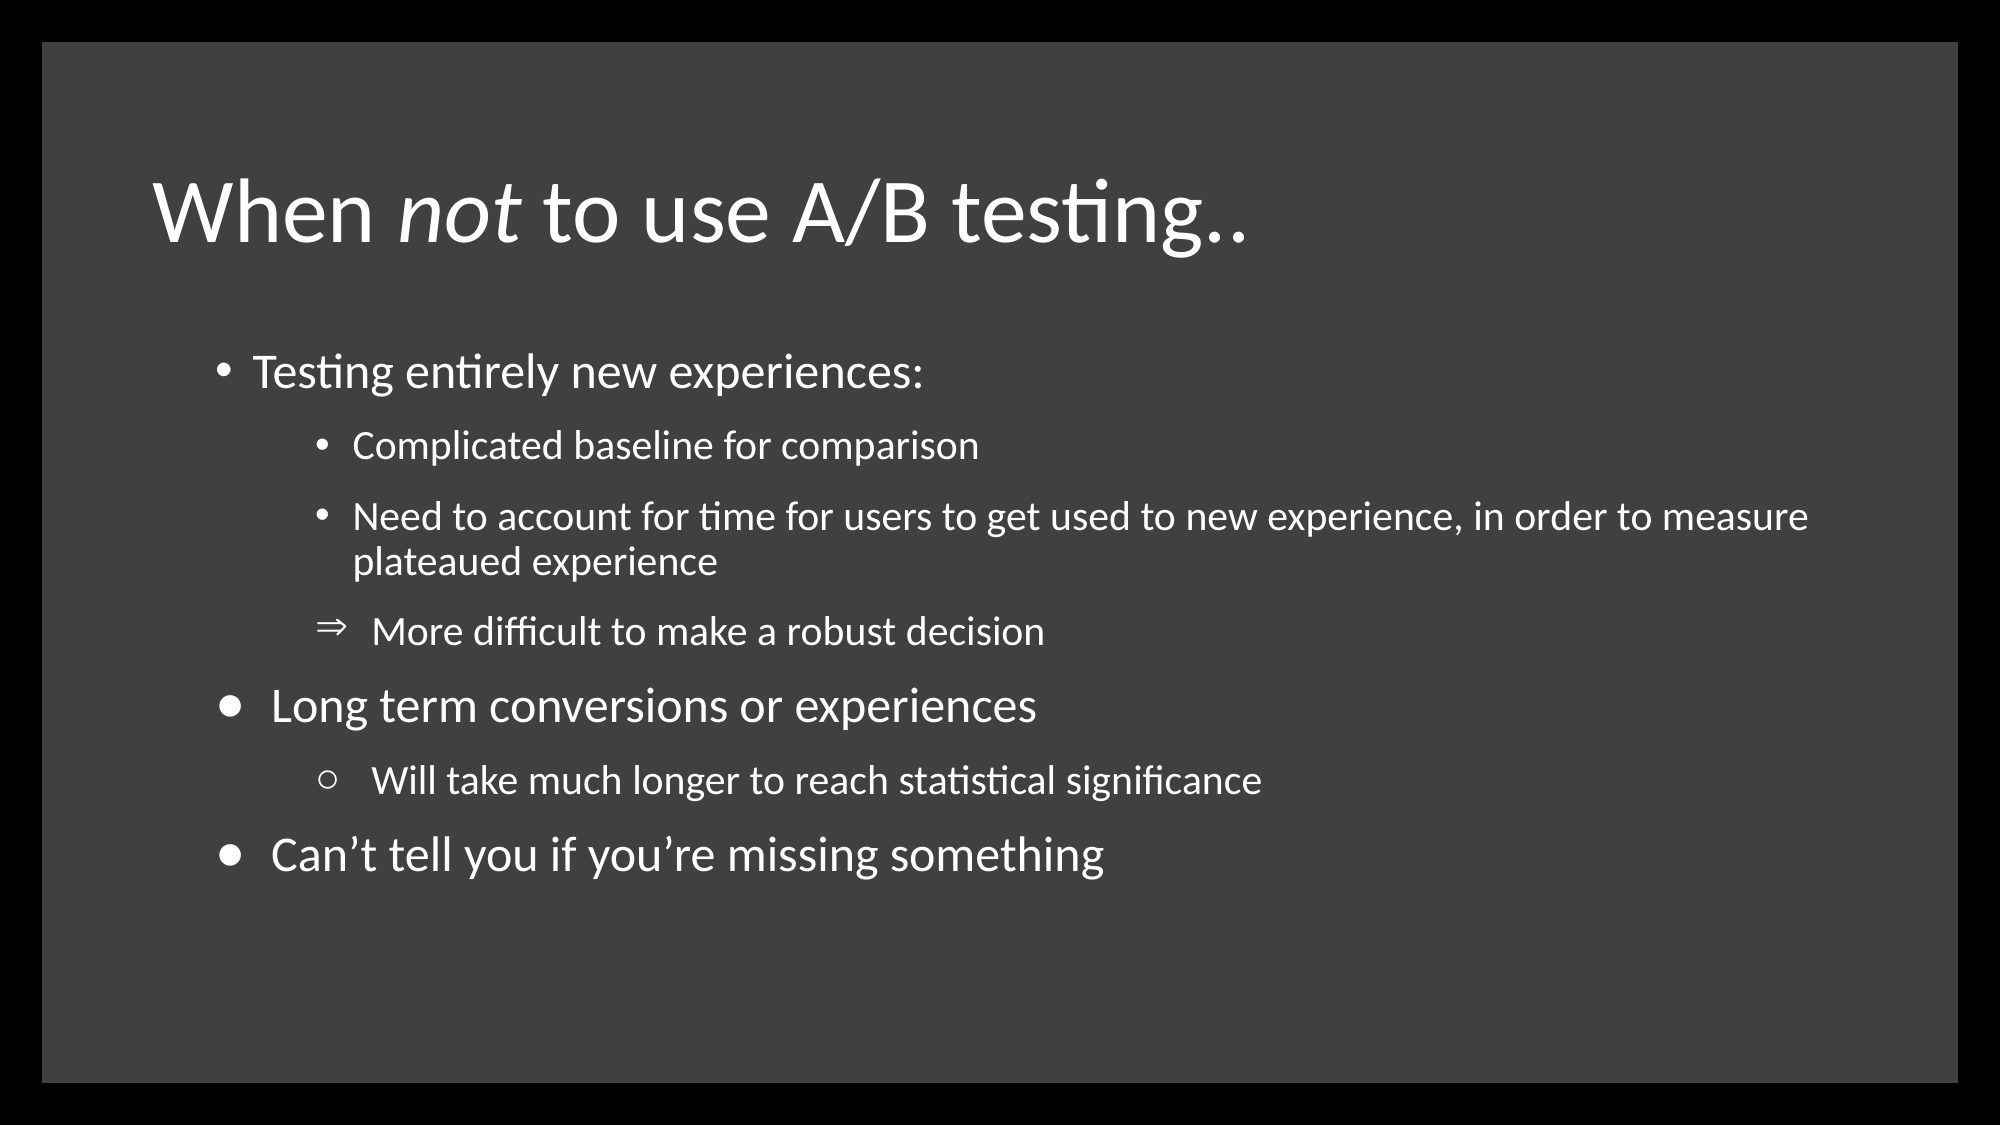

# When not to use A/B testing..
Testing entirely new experiences:
Complicated baseline for comparison
Need to account for time for users to get used to new experience, in order to measure plateaued experience
More difficult to make a robust decision
Long term conversions or experiences
Will take much longer to reach statistical significance
Can’t tell you if you’re missing something